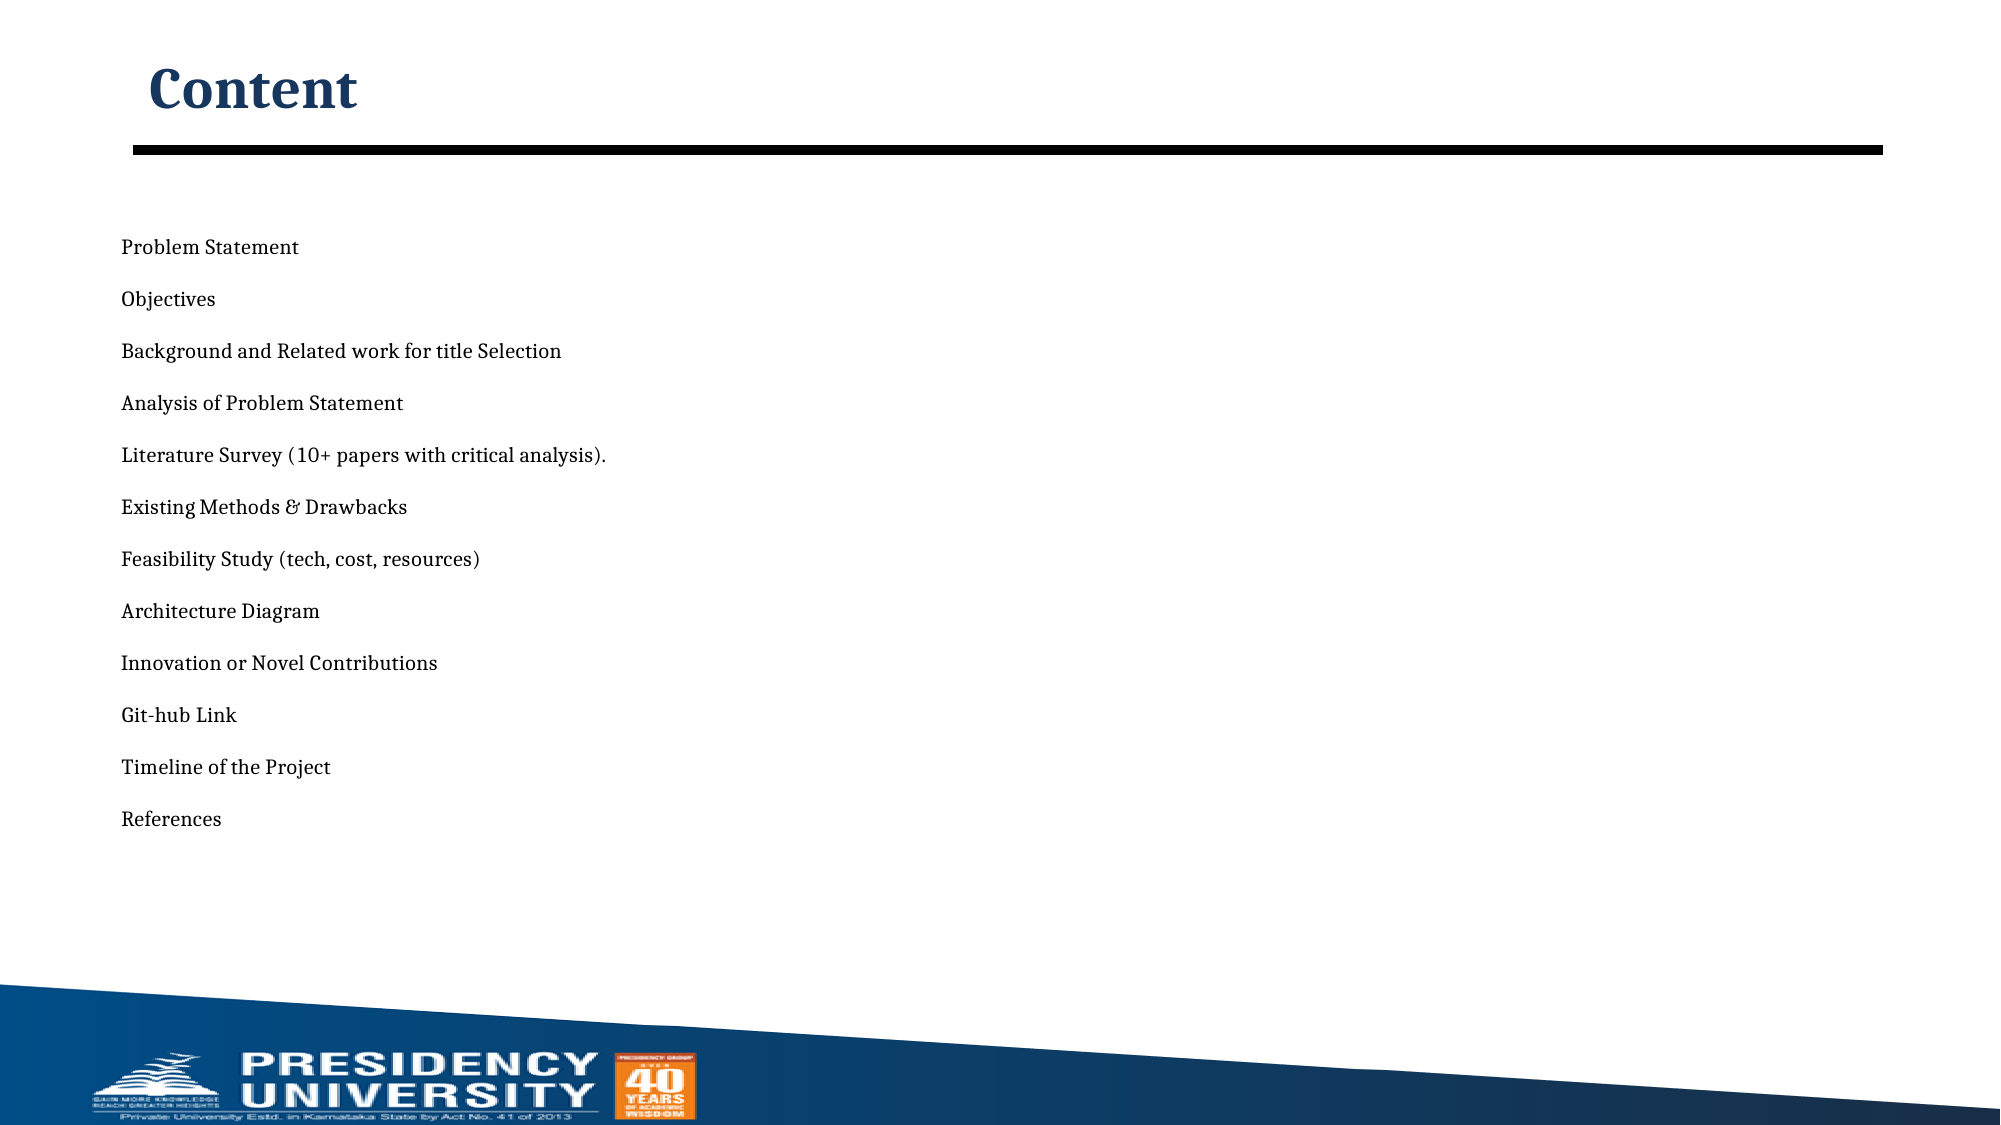

# Content
Problem Statement
Objectives
Background and Related work for title Selection
Analysis of Problem Statement
Literature Survey (10+ papers with critical analysis).
Existing Methods & Drawbacks
Feasibility Study (tech, cost, resources)
Architecture Diagram
Innovation or Novel Contributions
Git-hub Link
Timeline of the Project
References